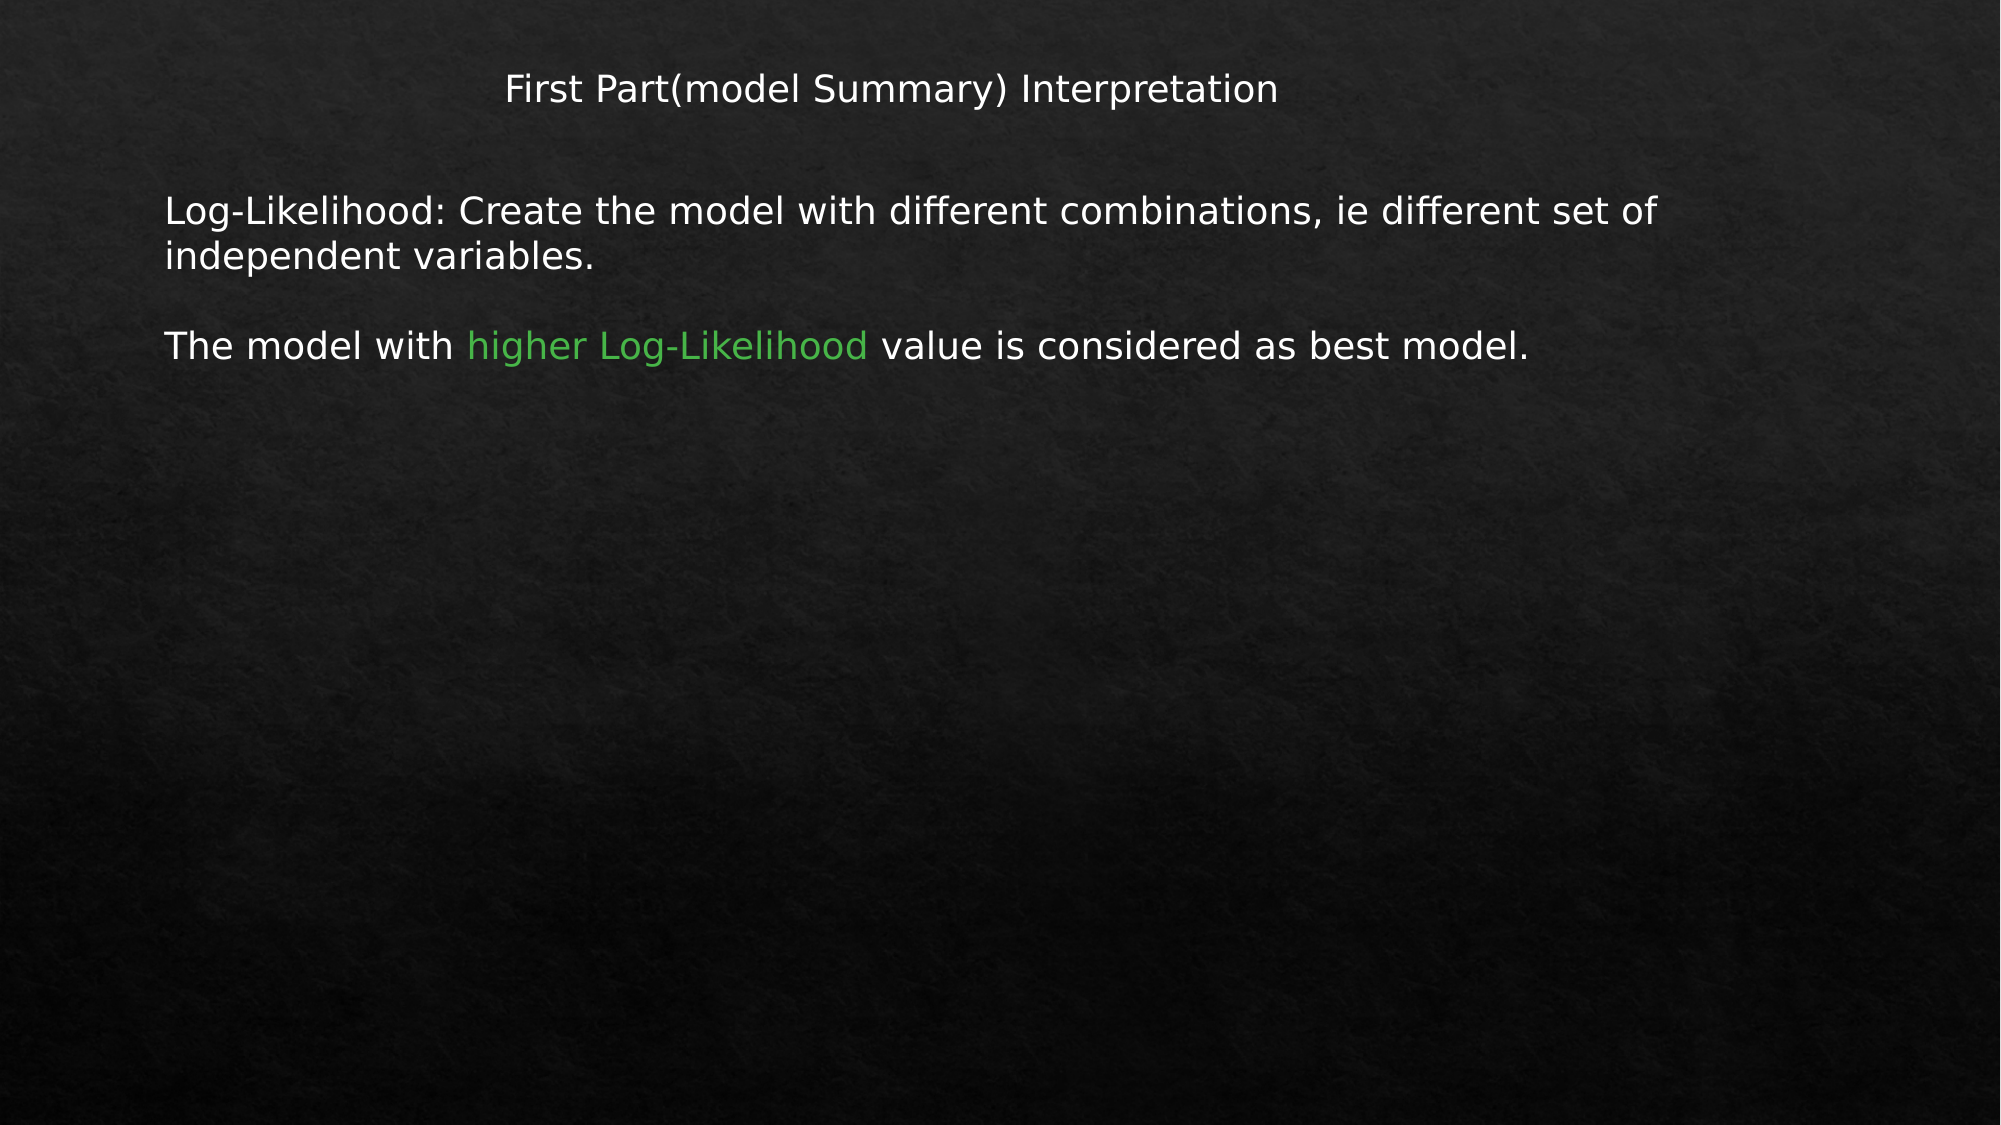

First Part(model Summary) Interpretation
Log-Likelihood: Create the model with different combinations, ie different set of independent variables.

The model with higher Log-Likelihood value is considered as best model.